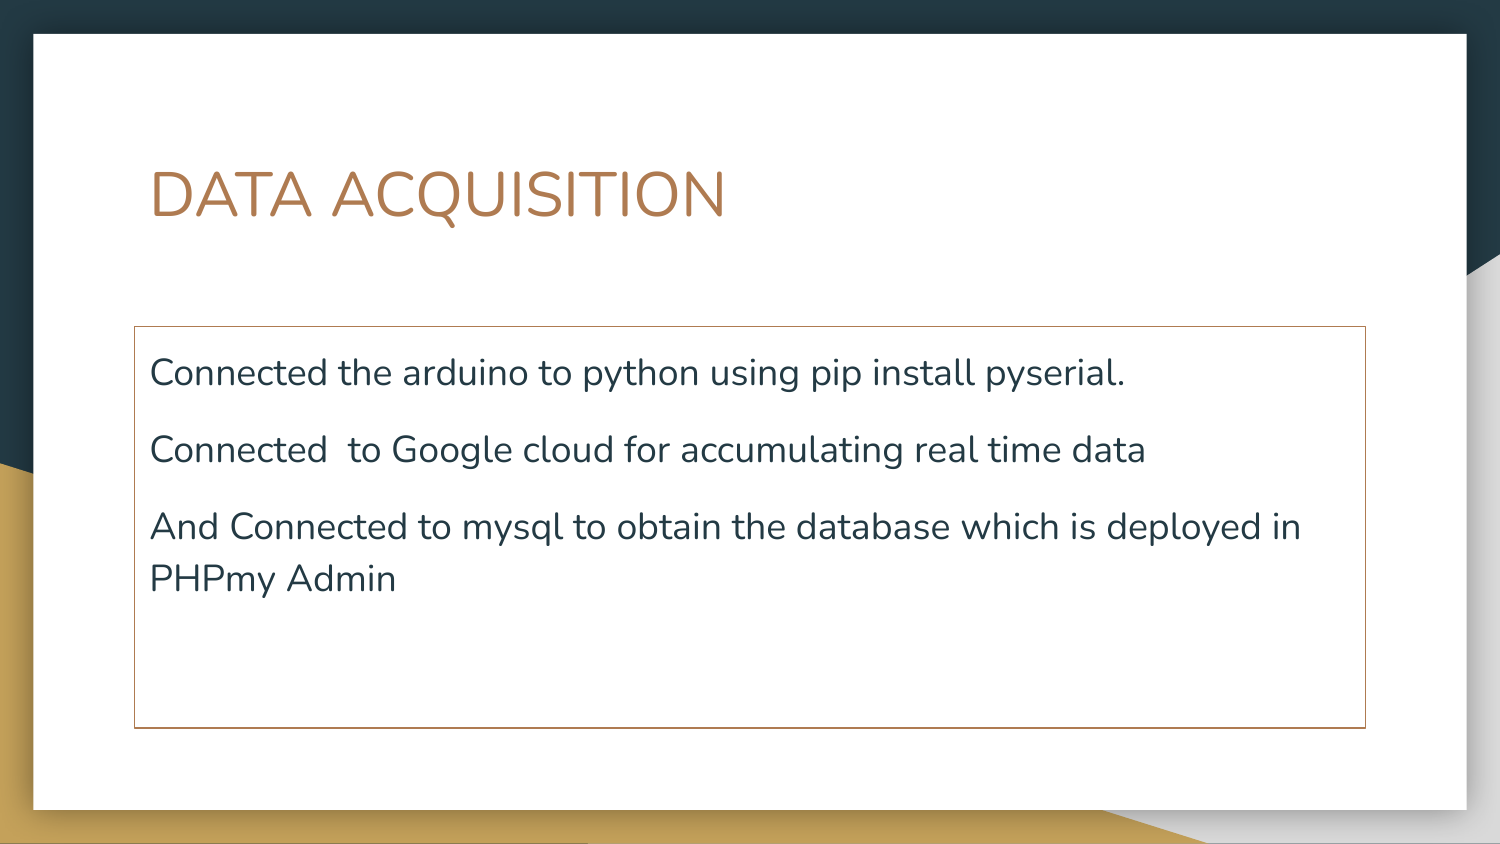

# DATA ACQUISITION
Connected the arduino to python using pip install pyserial.
Connected  to Google cloud for accumulating real time data
And Connected to mysql to obtain the database which is deployed in PHPmy Admin